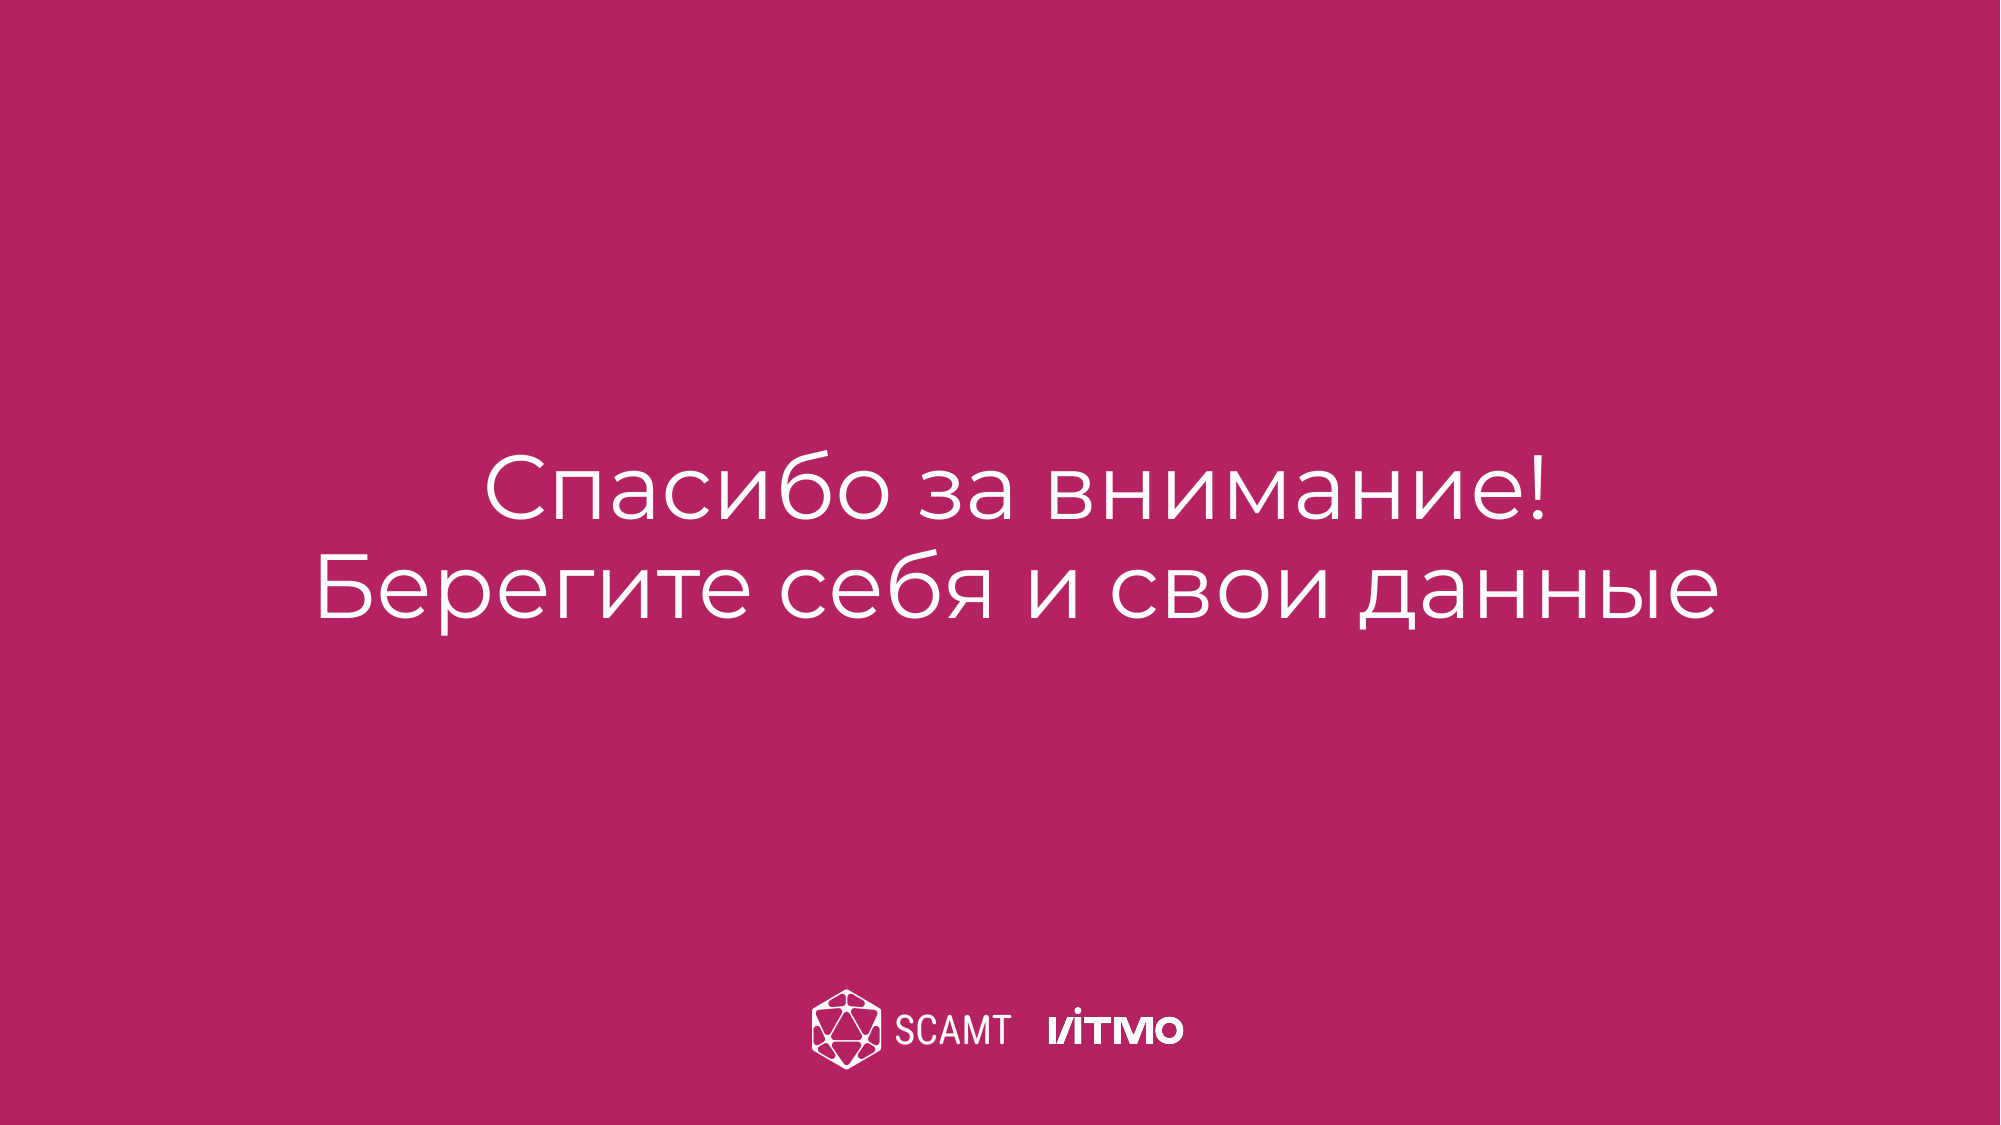

# Спасибо за внимание! Берегите себя и свои данные